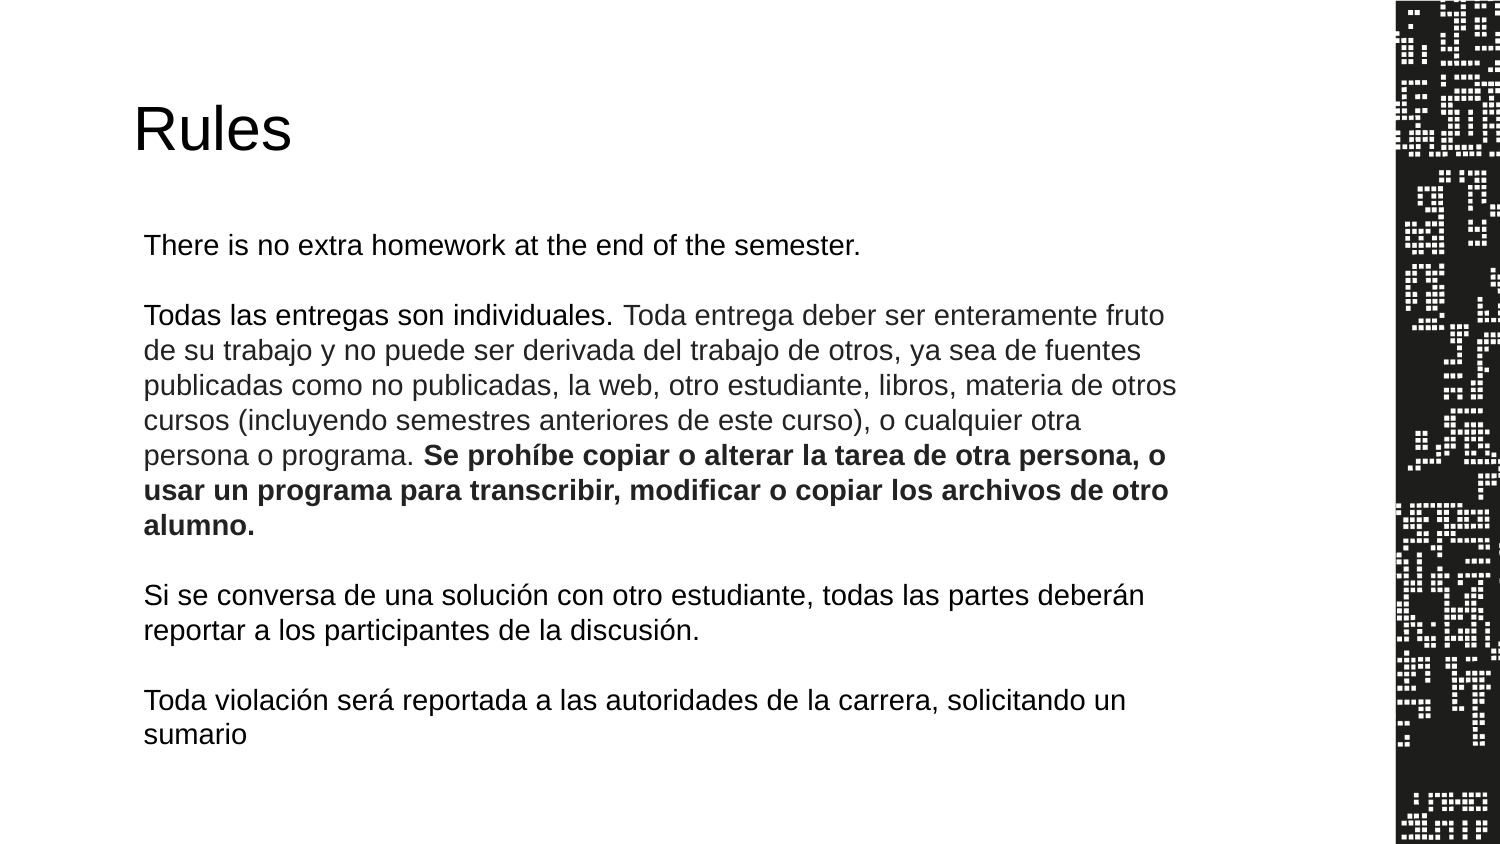

# Rules
There is no extra homework at the end of the semester.

Todas las entregas son individuales. Toda entrega deber ser enteramente fruto de su trabajo y no puede ser derivada del trabajo de otros, ya sea de fuentes publicadas como no publicadas, la web, otro estudiante, libros, materia de otros cursos (incluyendo semestres anteriores de este curso), o cualquier otra persona o programa. Se prohíbe copiar o alterar la tarea de otra persona, o usar un programa para transcribir, modificar o copiar los archivos de otro alumno.

Si se conversa de una solución con otro estudiante, todas las partes deberán reportar a los participantes de la discusión.

Toda violación será reportada a las autoridades de la carrera, solicitando un sumario